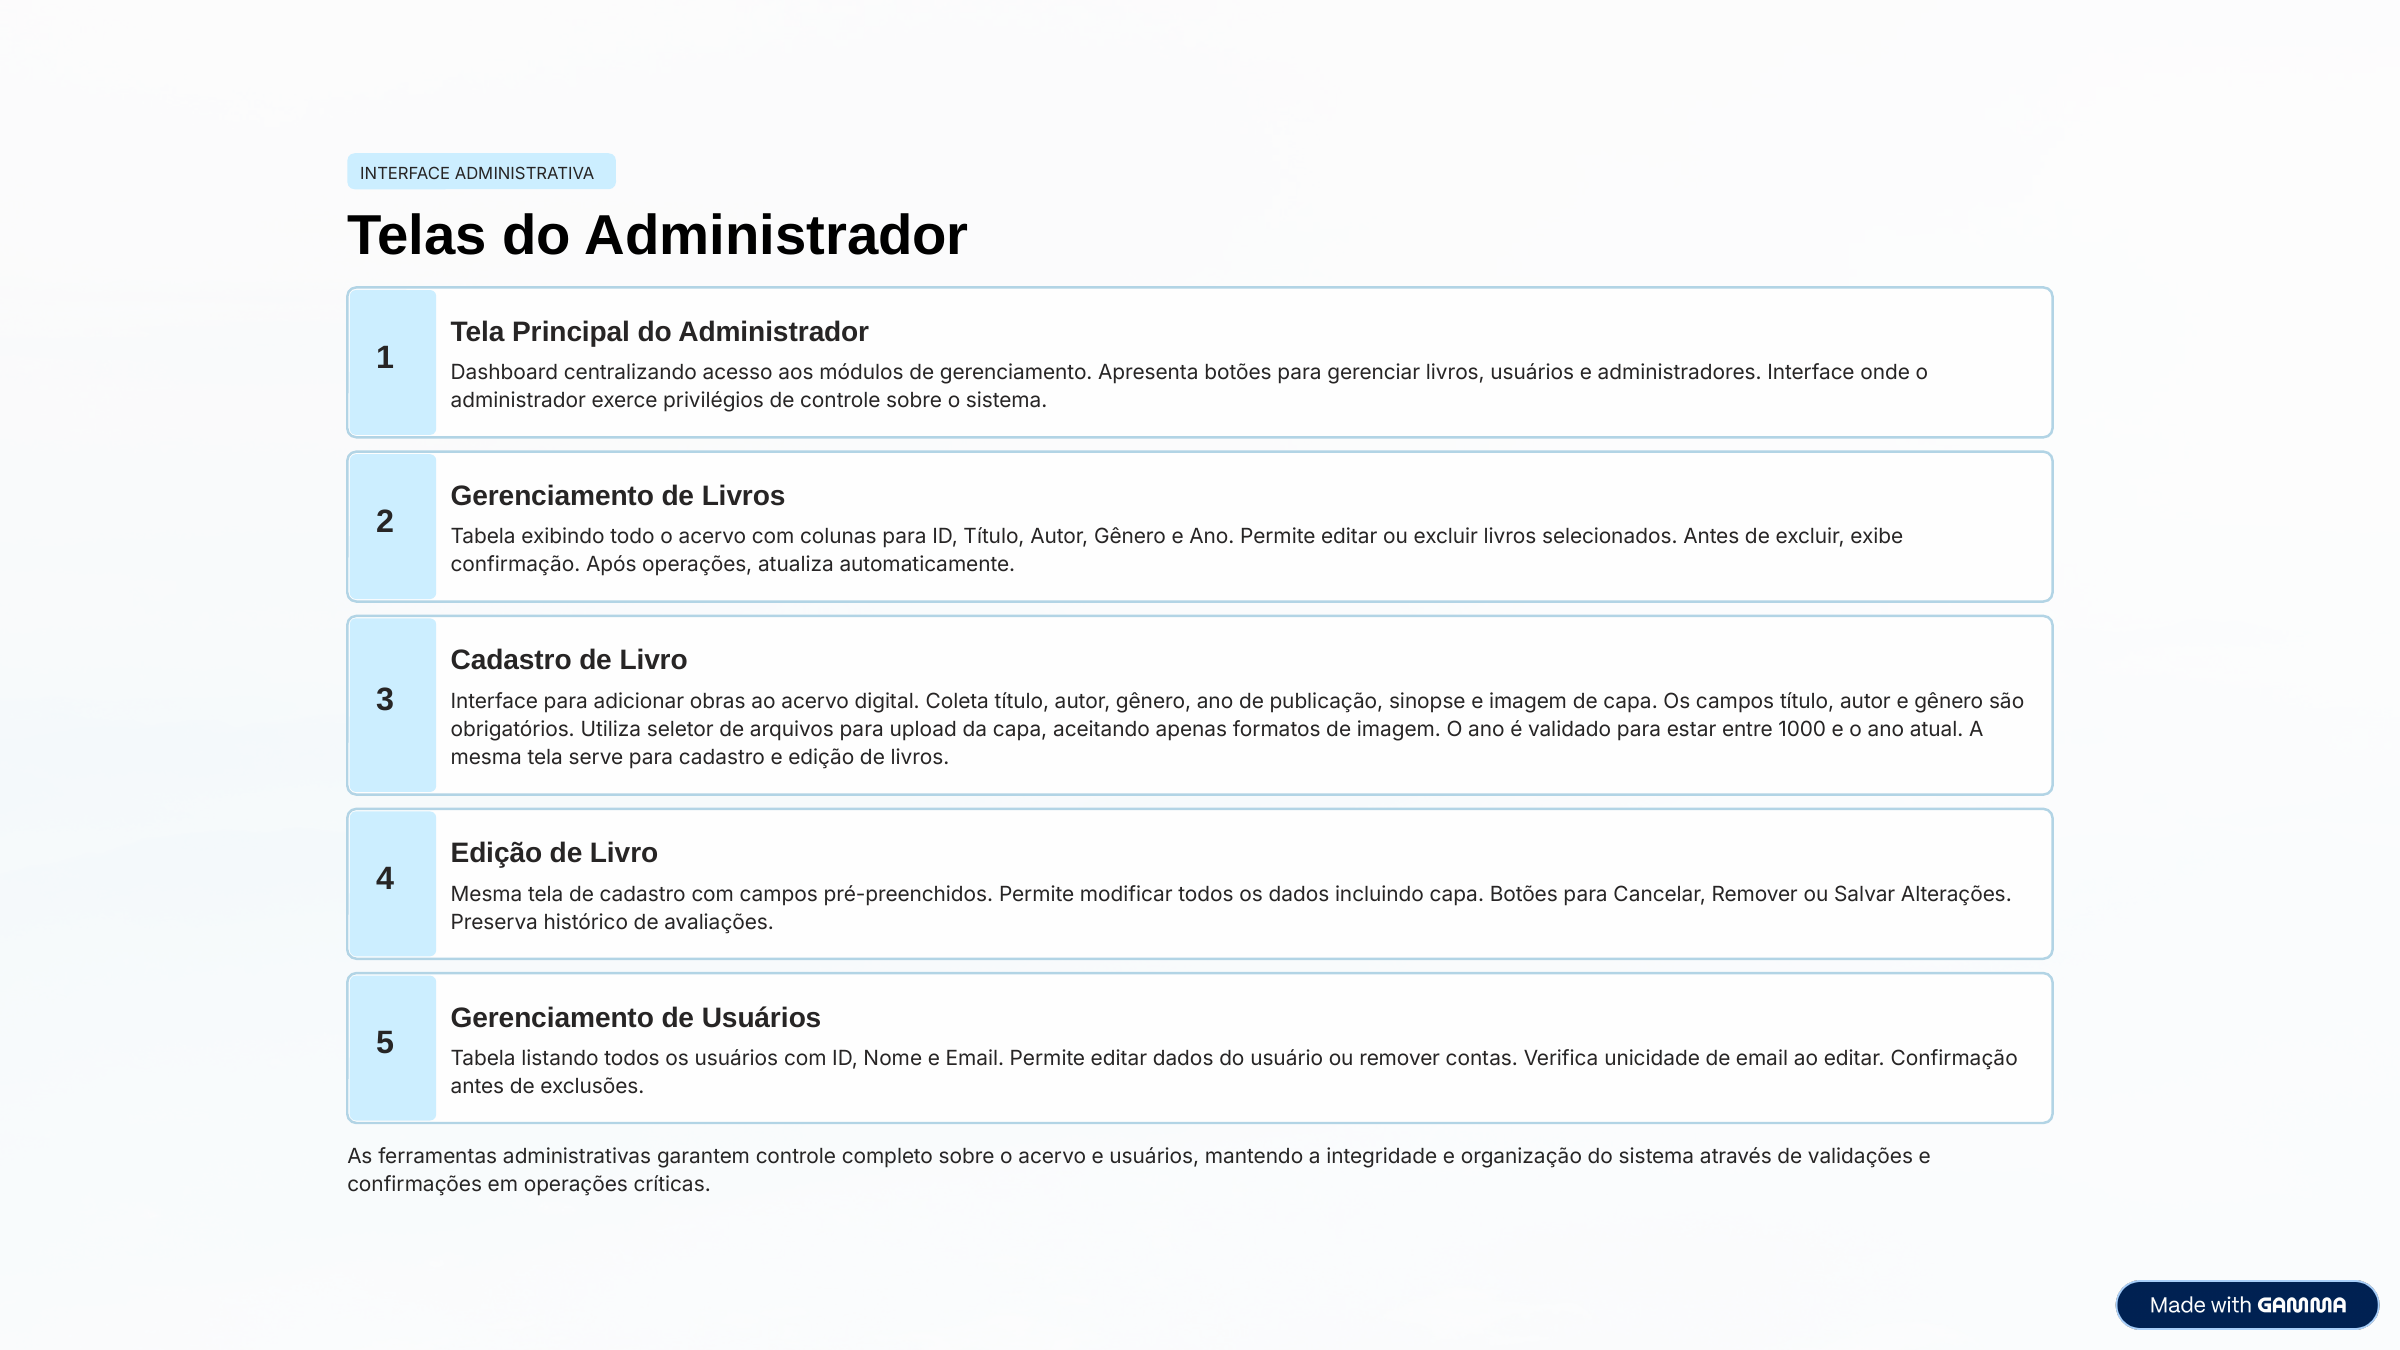

INTERFACE ADMINISTRATIVA
Telas do Administrador

Tela Principal do Administrador
1
Dashboard centralizando acesso aos módulos de gerenciamento. Apresenta botões para gerenciar livros, usuários e administradores. Interface onde o administrador exerce privilégios de controle sobre o sistema.

Gerenciamento de Livros
2
Tabela exibindo todo o acervo com colunas para ID, Título, Autor, Gênero e Ano. Permite editar ou excluir livros selecionados. Antes de excluir, exibe confirmação. Após operações, atualiza automaticamente.

Cadastro de Livro
Interface para adicionar obras ao acervo digital. Coleta título, autor, gênero, ano de publicação, sinopse e imagem de capa. Os campos título, autor e gênero são obrigatórios. Utiliza seletor de arquivos para upload da capa, aceitando apenas formatos de imagem. O ano é validado para estar entre 1000 e o ano atual. A mesma tela serve para cadastro e edição de livros.
3

Edição de Livro
4
Mesma tela de cadastro com campos pré-preenchidos. Permite modificar todos os dados incluindo capa. Botões para Cancelar, Remover ou Salvar Alterações. Preserva histórico de avaliações.

Gerenciamento de Usuários
5
Tabela listando todos os usuários com ID, Nome e Email. Permite editar dados do usuário ou remover contas. Verifica unicidade de email ao editar. Confirmação antes de exclusões.
As ferramentas administrativas garantem controle completo sobre o acervo e usuários, mantendo a integridade e organização do sistema através de validações e confirmações em operações críticas.